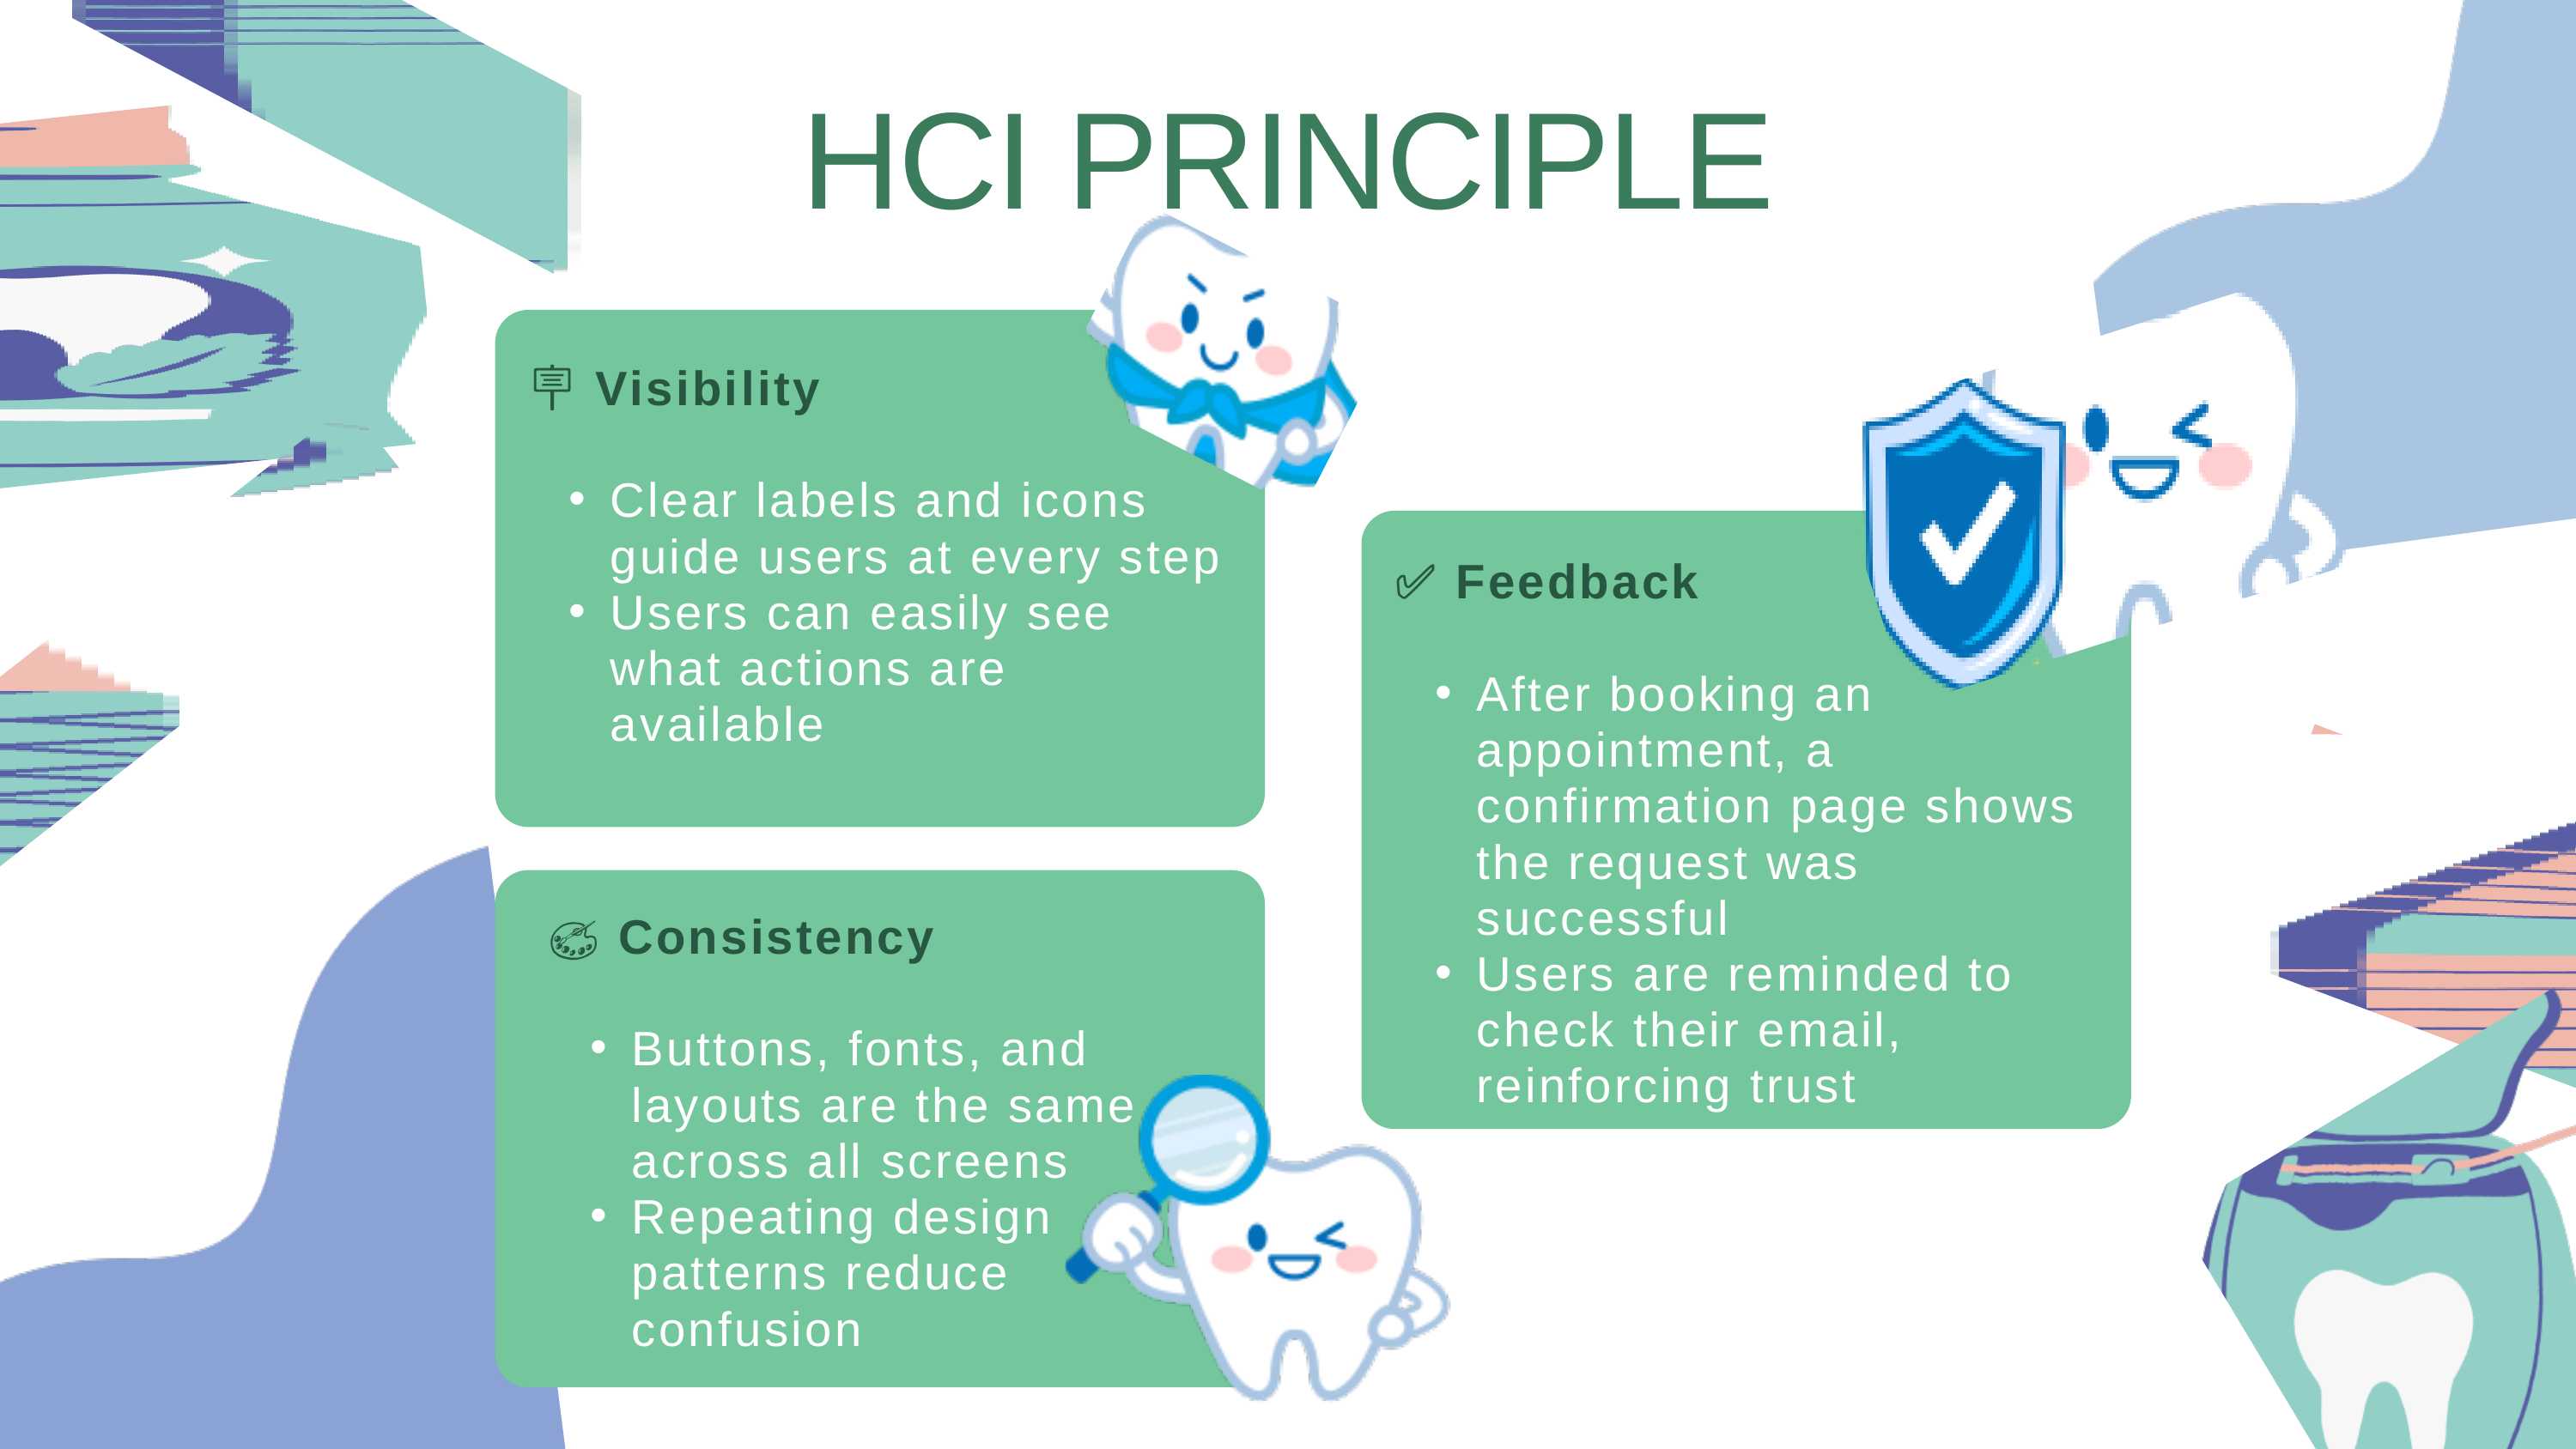

HCI PRINCIPLE

🪧 Visibility

Clear labels and icons guide users at every step
Users can easily see what actions are available

✅ Feedback

After booking an appointment, a confirmation page shows the request was successful
Users are reminded to check their email, reinforcing trust

🎨 Consistency

Buttons, fonts, and layouts are the same across all screens
Repeating design patterns reduce confusion